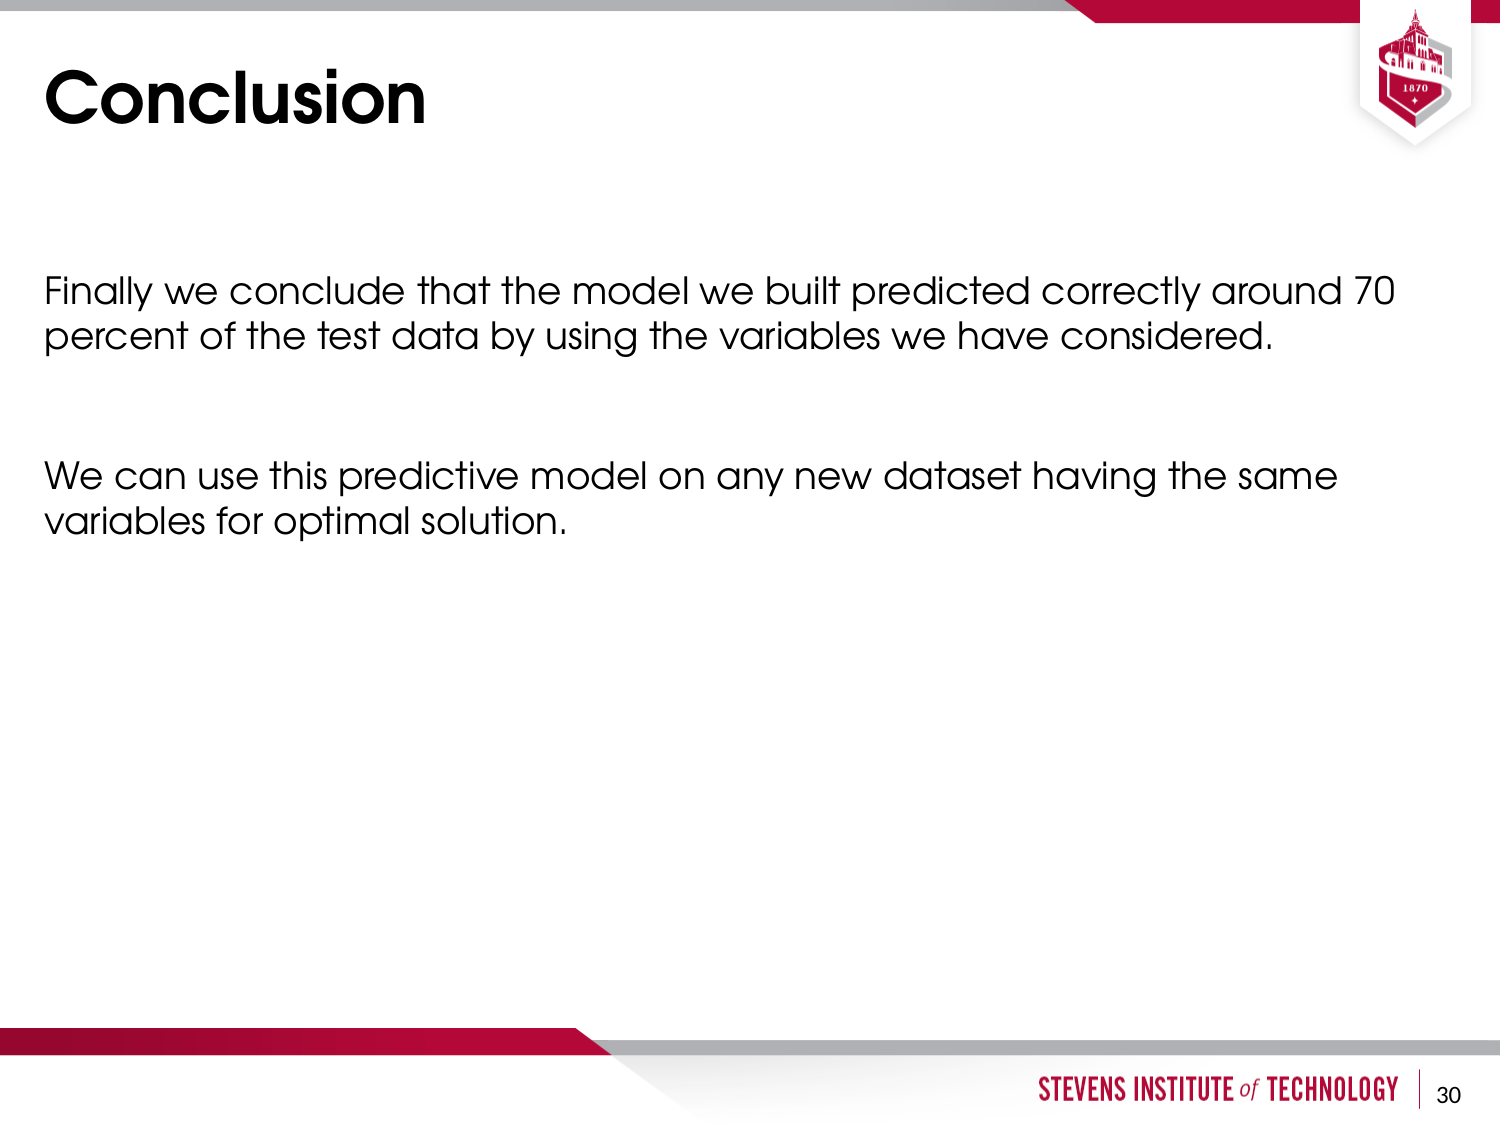

# Conclusion
Finally we conclude that the model we built predicted correctly around 70 percent of the test data by using the variables we have considered.

We can use this predictive model on any new dataset having the same variables for optimal solution.
30